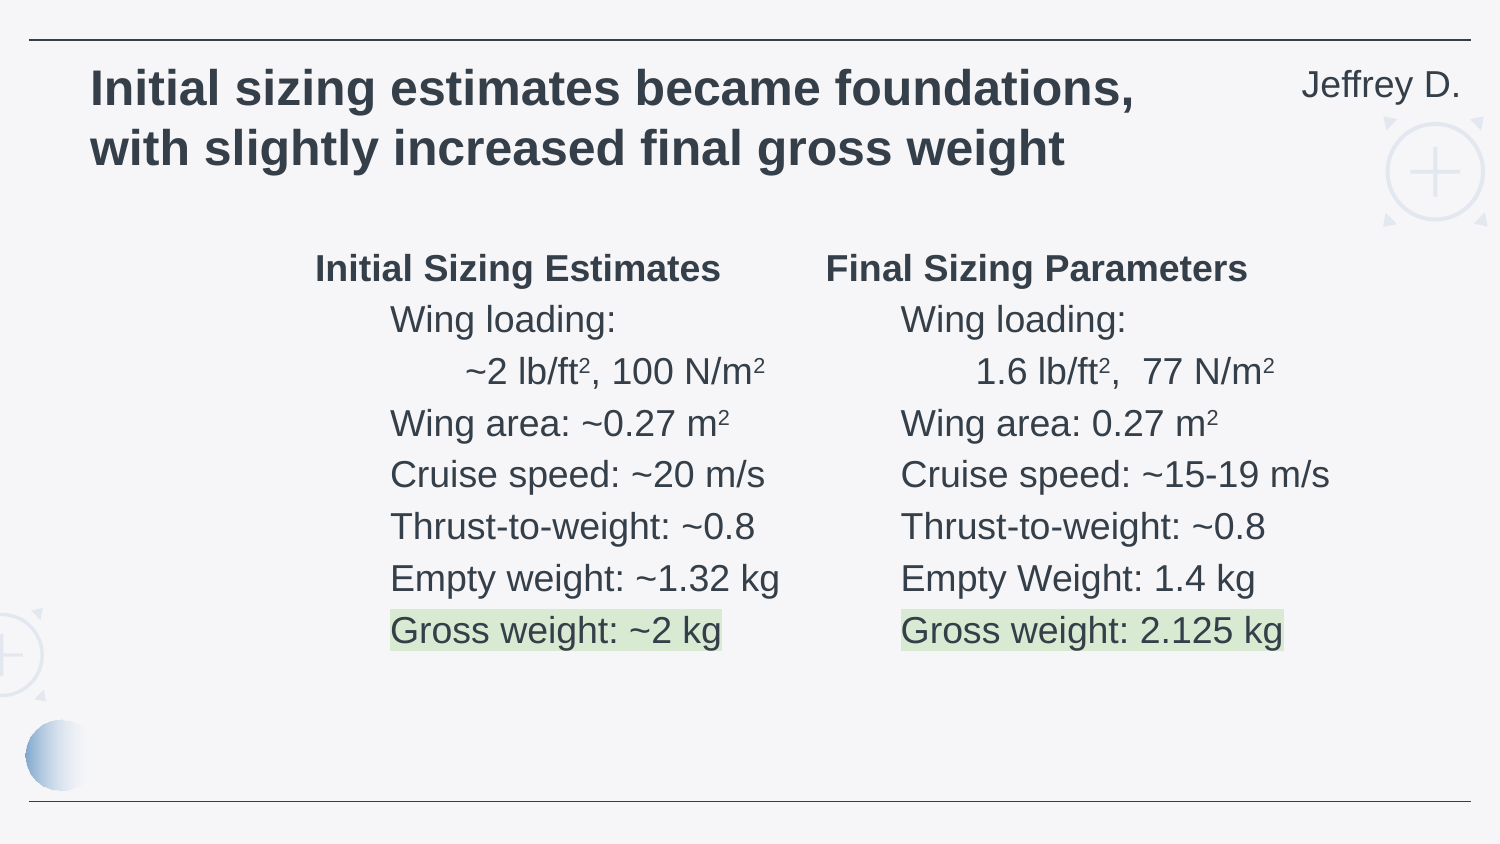

Jeffrey D.
# Initial sizing estimates became foundations, with slightly increased final gross weight
Initial Sizing Estimates
Wing loading:
~2 lb/ft2, 100 N/m2
Wing area: ~0.27 m2
Cruise speed: ~20 m/s
Thrust-to-weight: ~0.8
Empty weight: ~1.32 kg
Gross weight: ~2 kg

Final Sizing Parameters
Wing loading:
1.6 lb/ft2,  77 N/m2
Wing area: 0.27 m2
Cruise speed: ~15-19 m/s
Thrust-to-weight: ~0.8
Empty Weight: 1.4 kg
Gross weight: 2.125 kg